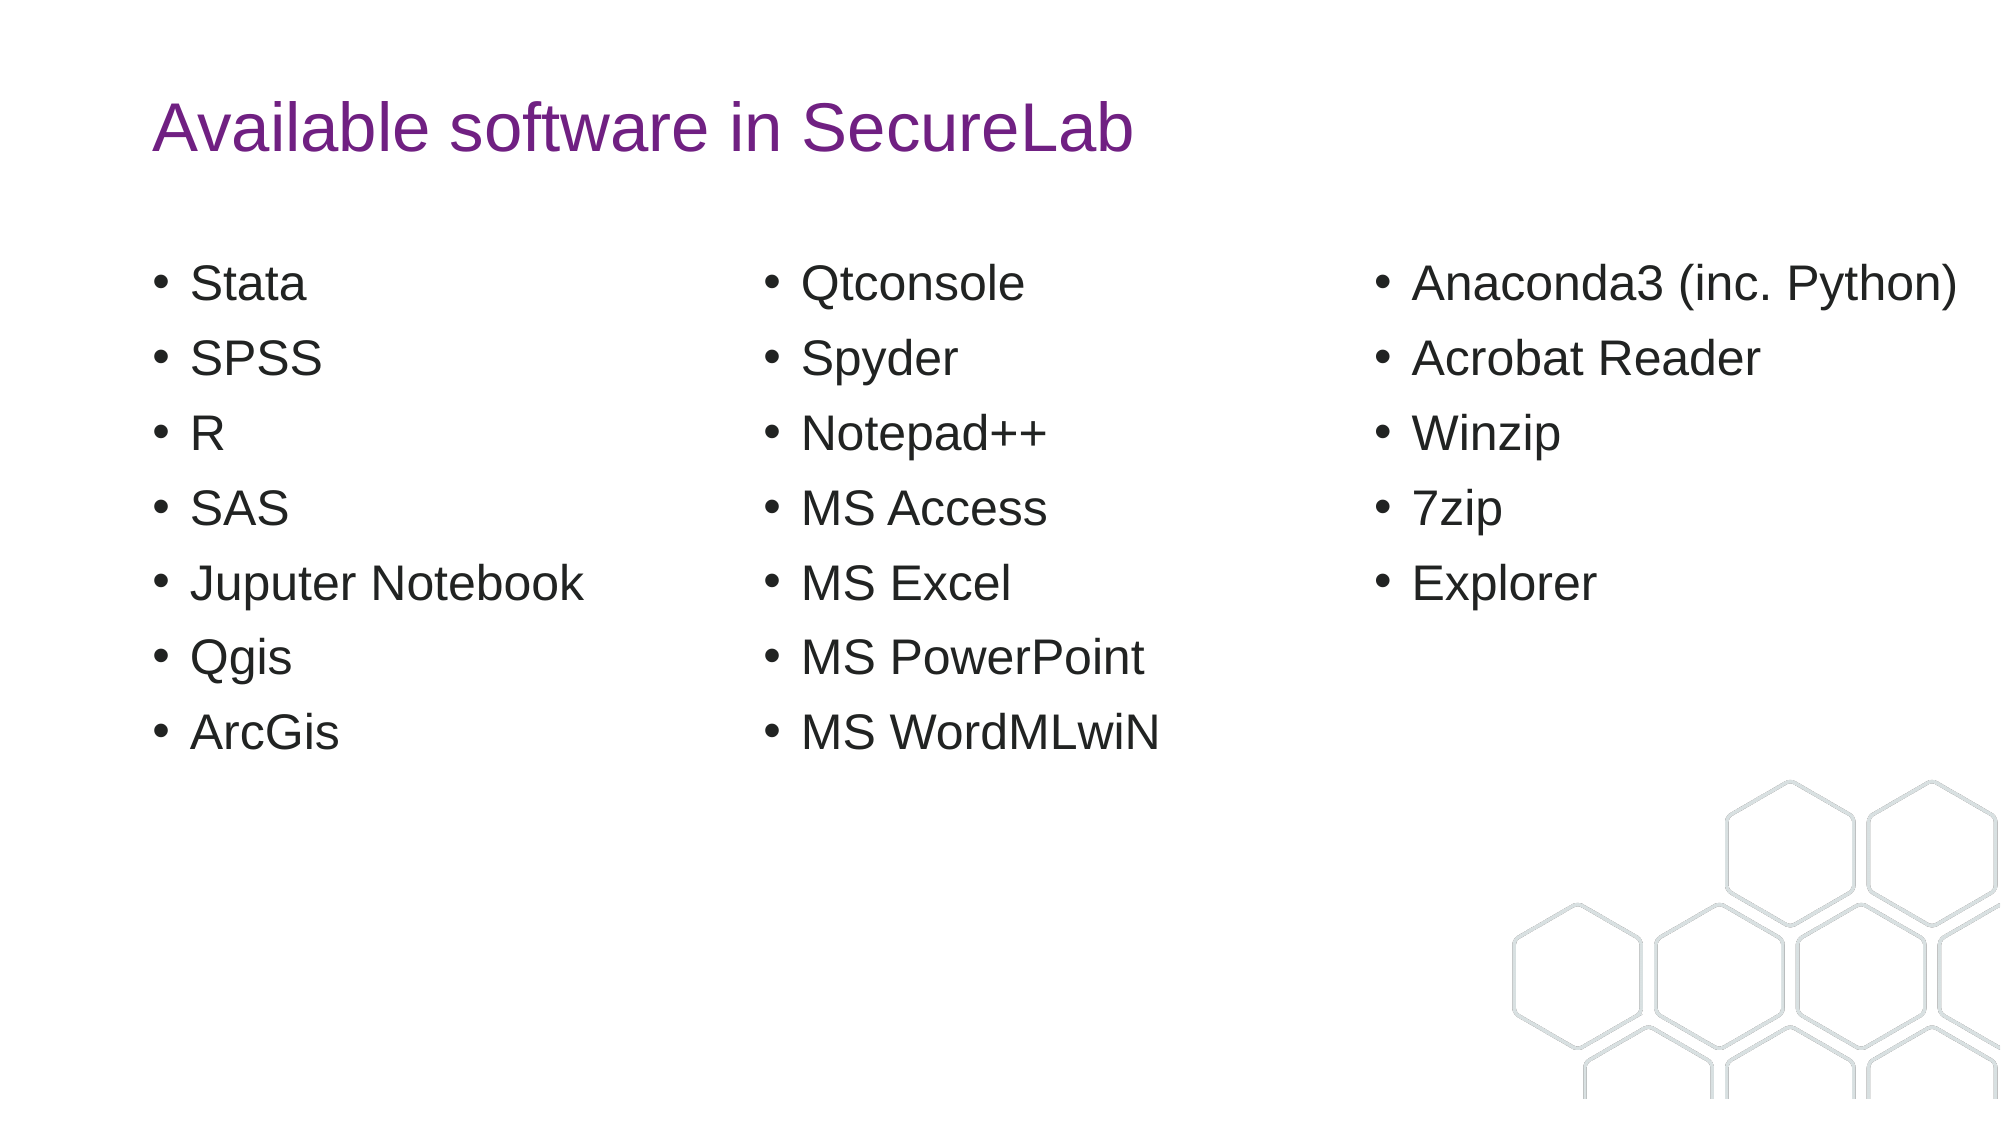

# Available software in SecureLab
Stata
SPSS
R
SAS
Juputer Notebook
Qgis
ArcGis
Qtconsole
Spyder
Notepad++
MS Access
MS Excel
MS PowerPoint
MS WordMLwiN
Anaconda3 (inc. Python)
Acrobat Reader
Winzip
7zip
Explorer